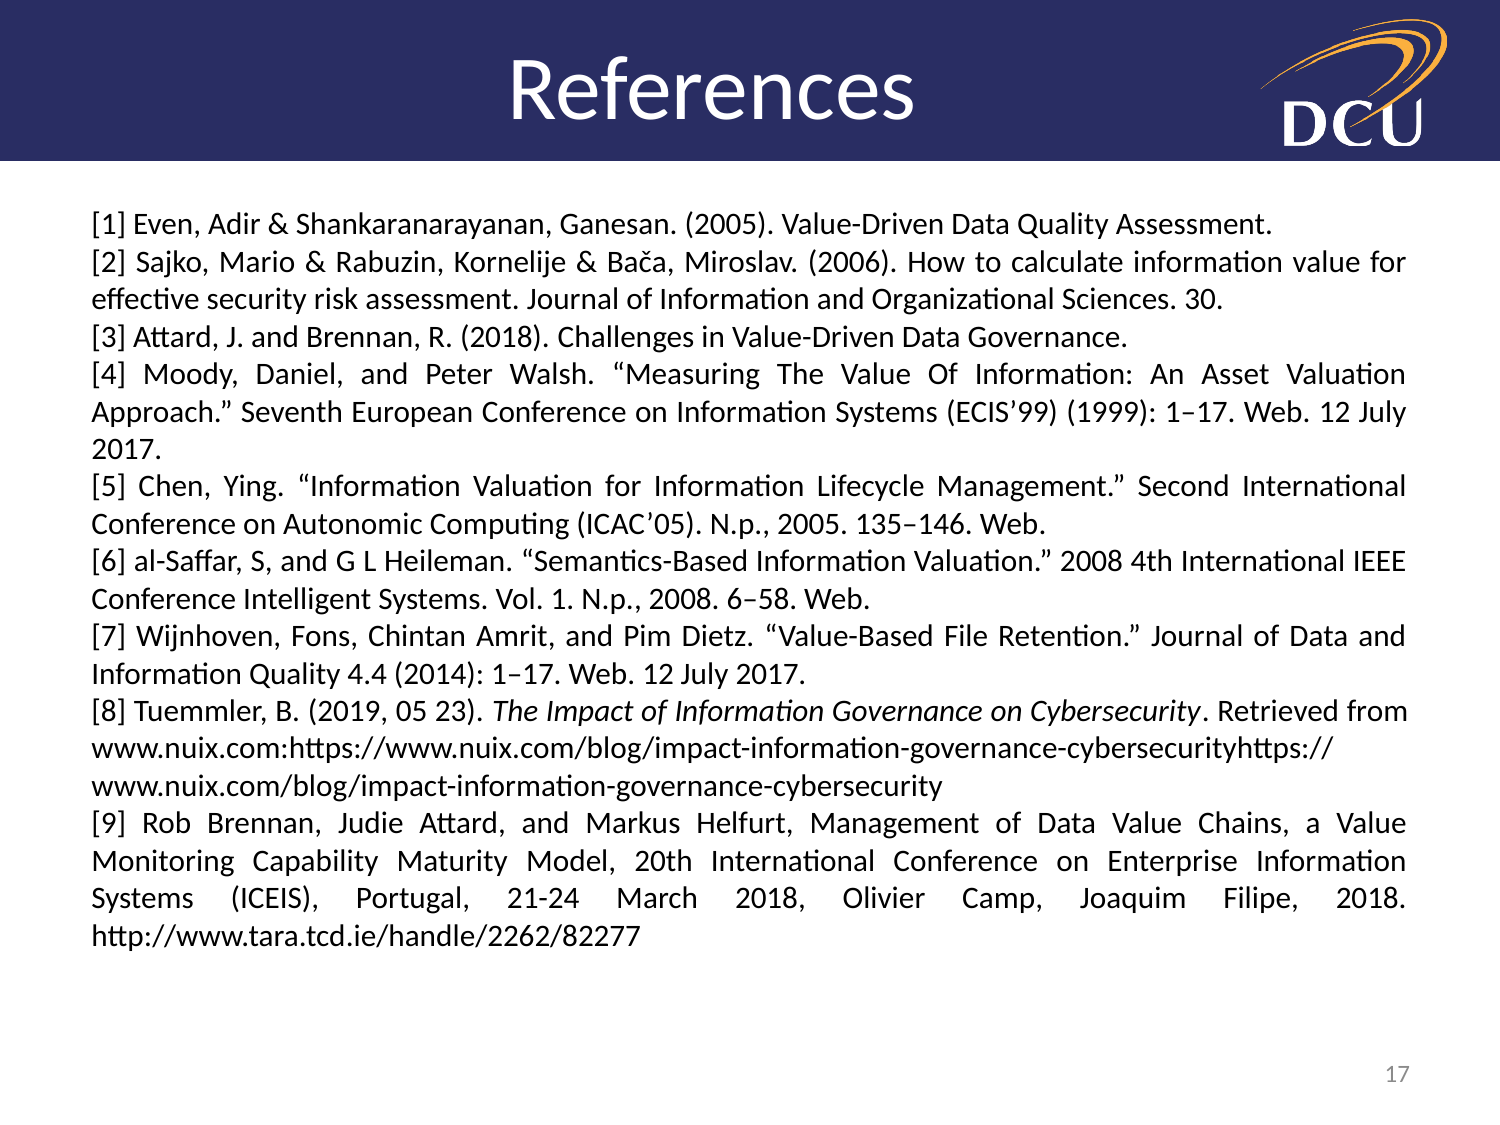

# References
[1] Even, Adir & Shankaranarayanan, Ganesan. (2005). Value-Driven Data Quality Assessment.
[2] Sajko, Mario & Rabuzin, Kornelije & Bača, Miroslav. (2006). How to calculate information value for effective security risk assessment. Journal of Information and Organizational Sciences. 30.
[3] Attard, J. and Brennan, R. (2018). Challenges in Value-Driven Data Governance.
[4] Moody, Daniel, and Peter Walsh. “Measuring The Value Of Information: An Asset Valuation Approach.” Seventh European Conference on Information Systems (ECIS’99) (1999): 1–17. Web. 12 July 2017.
[5] Chen, Ying. “Information Valuation for Information Lifecycle Management.” Second International Conference on Autonomic Computing (ICAC’05). N.p., 2005. 135–146. Web.
[6] al-Saffar, S, and G L Heileman. “Semantics-Based Information Valuation.” 2008 4th International IEEE Conference Intelligent Systems. Vol. 1. N.p., 2008. 6–58. Web.
[7] Wijnhoven, Fons, Chintan Amrit, and Pim Dietz. “Value-Based File Retention.” Journal of Data and Information Quality 4.4 (2014): 1–17. Web. 12 July 2017.
[8] Tuemmler, B. (2019, 05 23). The Impact of Information Governance on Cybersecurity. Retrieved from www.nuix.com:https://www.nuix.com/blog/impact-information-governance-cybersecurityhttps://www.nuix.com/blog/impact-information-governance-cybersecurity
[9] Rob Brennan, Judie Attard, and Markus Helfurt, Management of Data Value Chains, a Value Monitoring Capability Maturity Model, 20th International Conference on Enterprise Information Systems (ICEIS), Portugal, 21-24 March 2018, Olivier Camp, Joaquim Filipe, 2018. http://www.tara.tcd.ie/handle/2262/82277

17